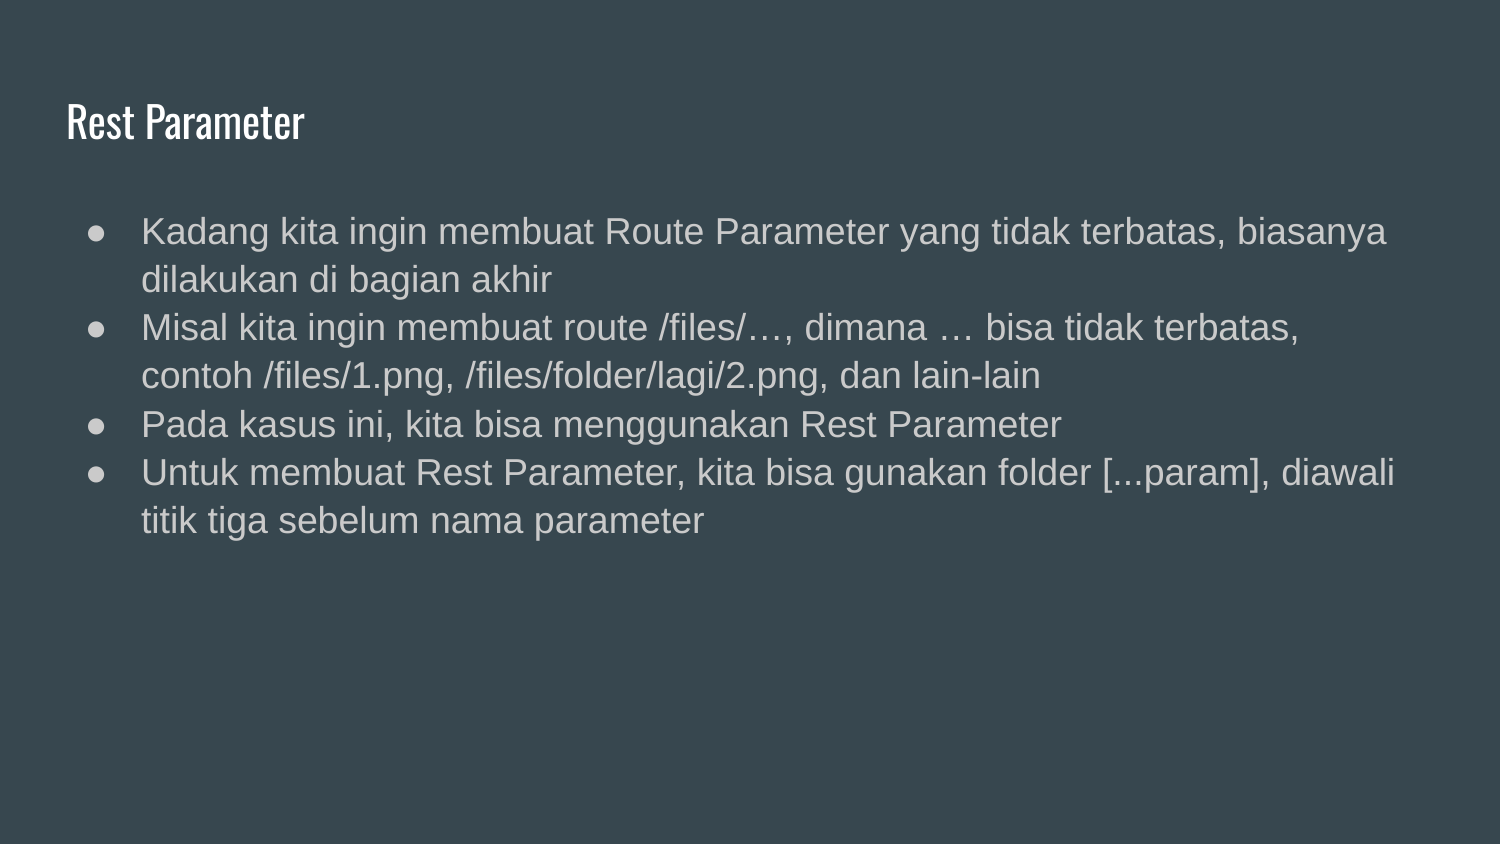

# Rest Parameter
Kadang kita ingin membuat Route Parameter yang tidak terbatas, biasanya dilakukan di bagian akhir
Misal kita ingin membuat route /files/…, dimana … bisa tidak terbatas, contoh /files/1.png, /files/folder/lagi/2.png, dan lain-lain
Pada kasus ini, kita bisa menggunakan Rest Parameter
Untuk membuat Rest Parameter, kita bisa gunakan folder [...param], diawali titik tiga sebelum nama parameter